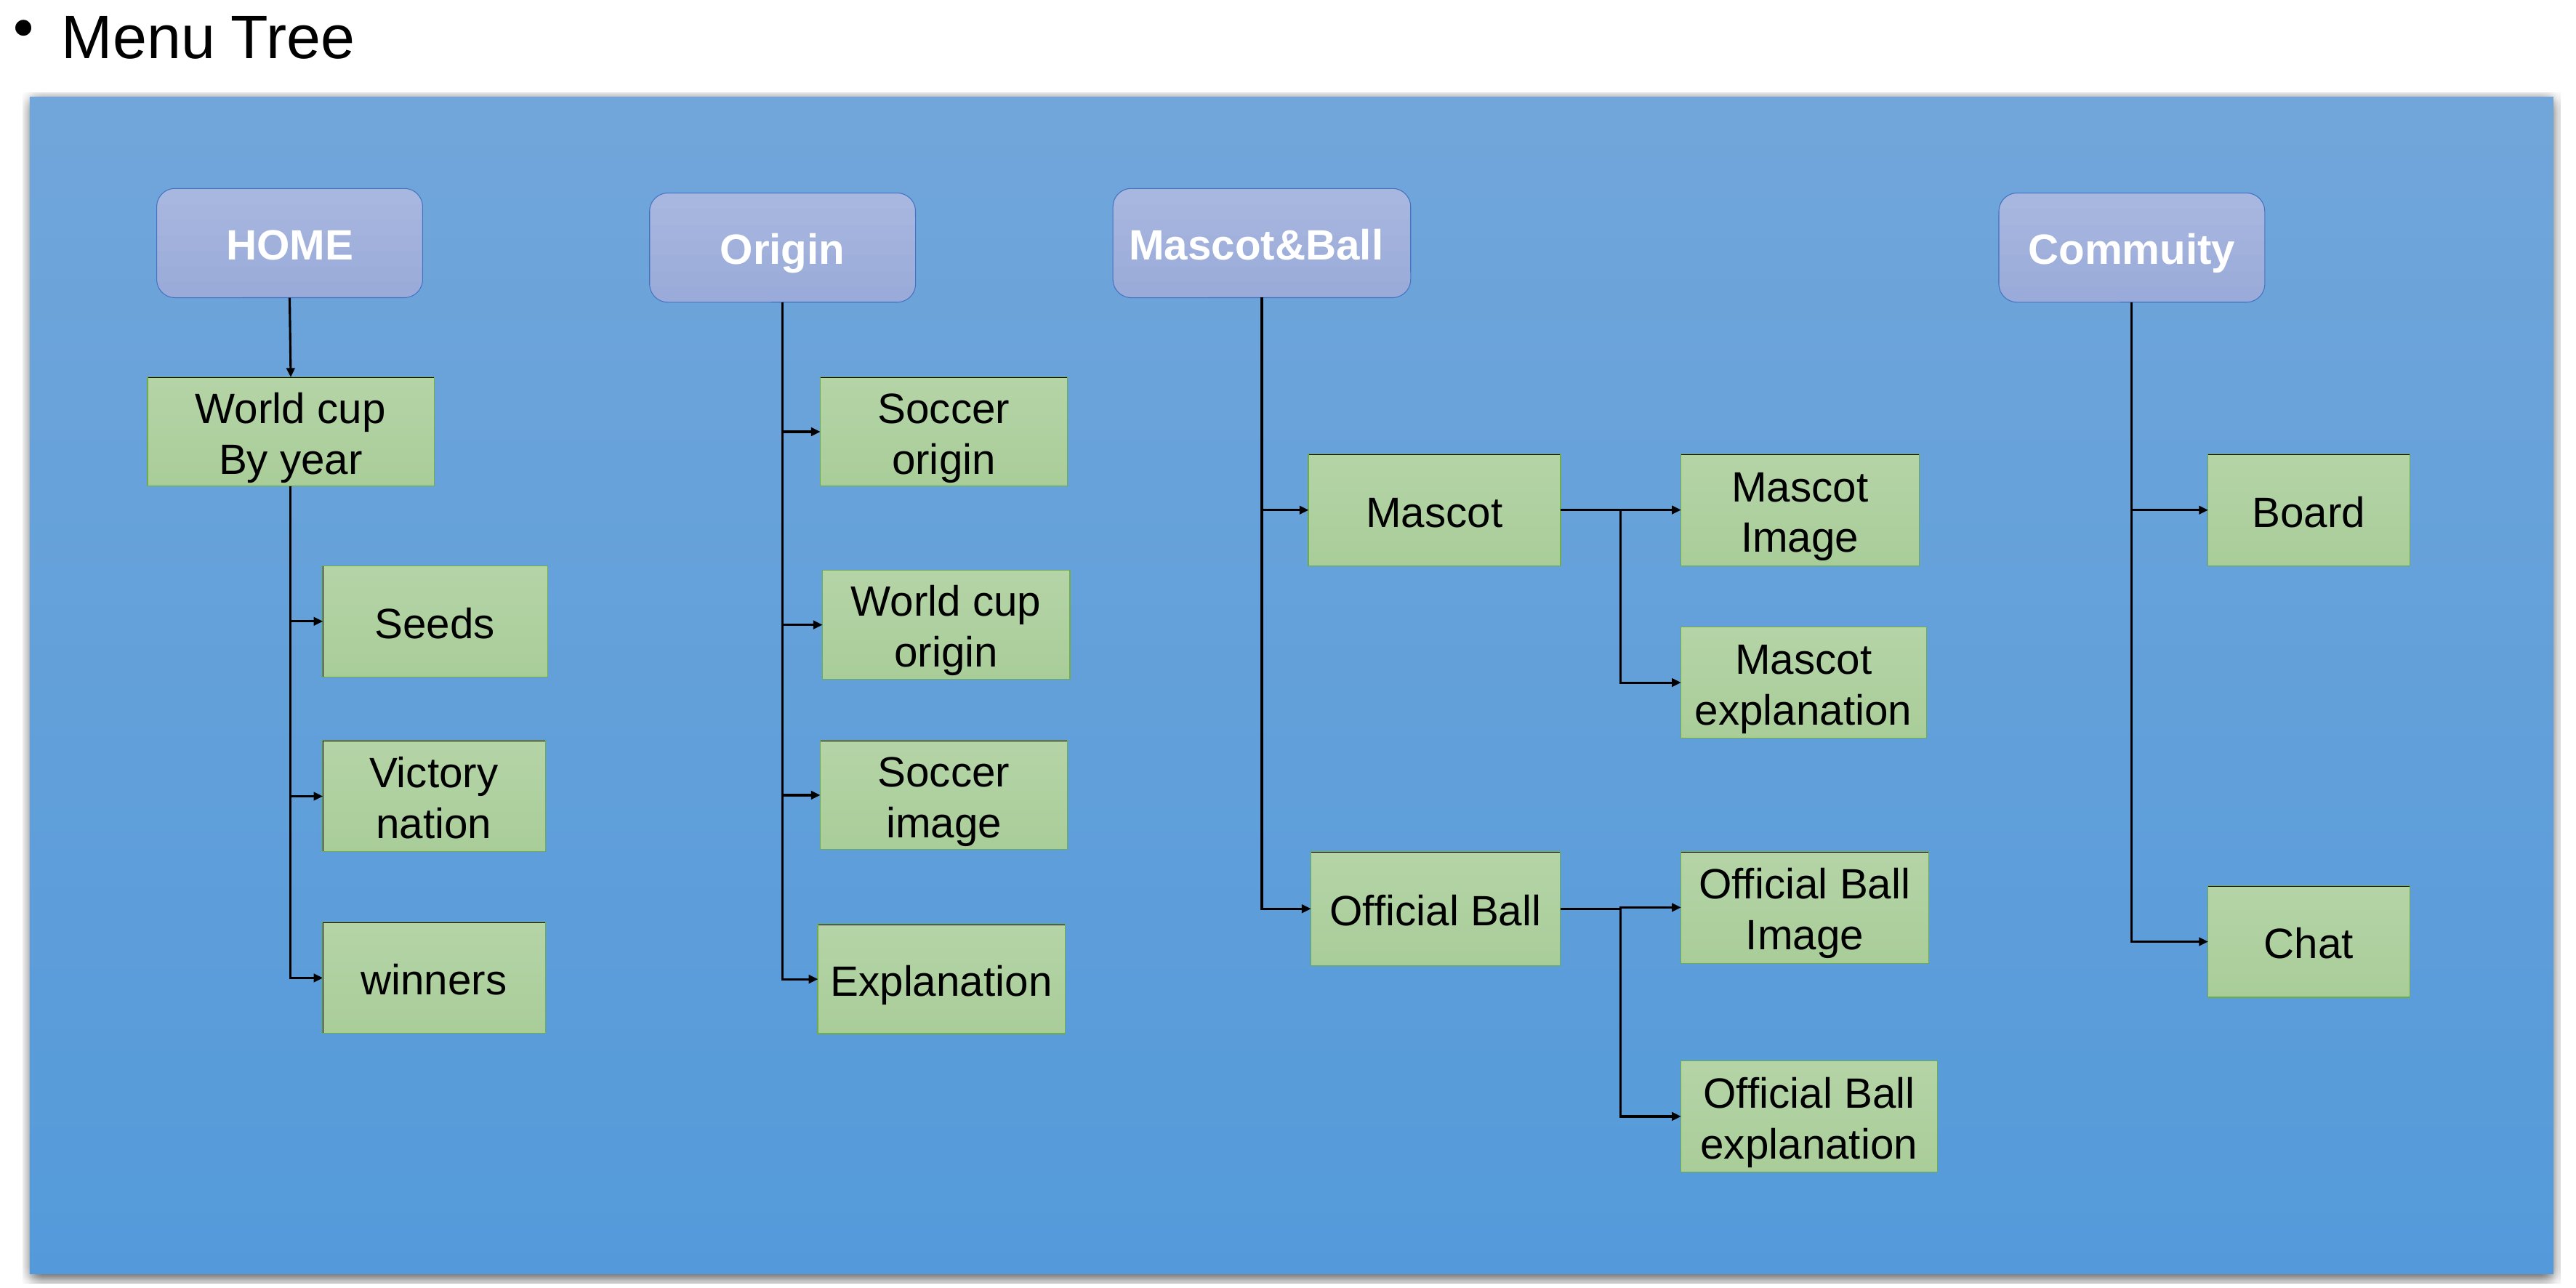

# Menu Tree

HOME
Mascot&Ball
Origin
Commuity

World cup
By year
Soccer
origin

Mascot
Mascot
Image
Board

Seeds
World cup
origin

Mascot
explanation

Victory
nation
Soccer
image
Official Ball
Official Ball
Image
Chat
winners
Explanation
Official Ball
explanation